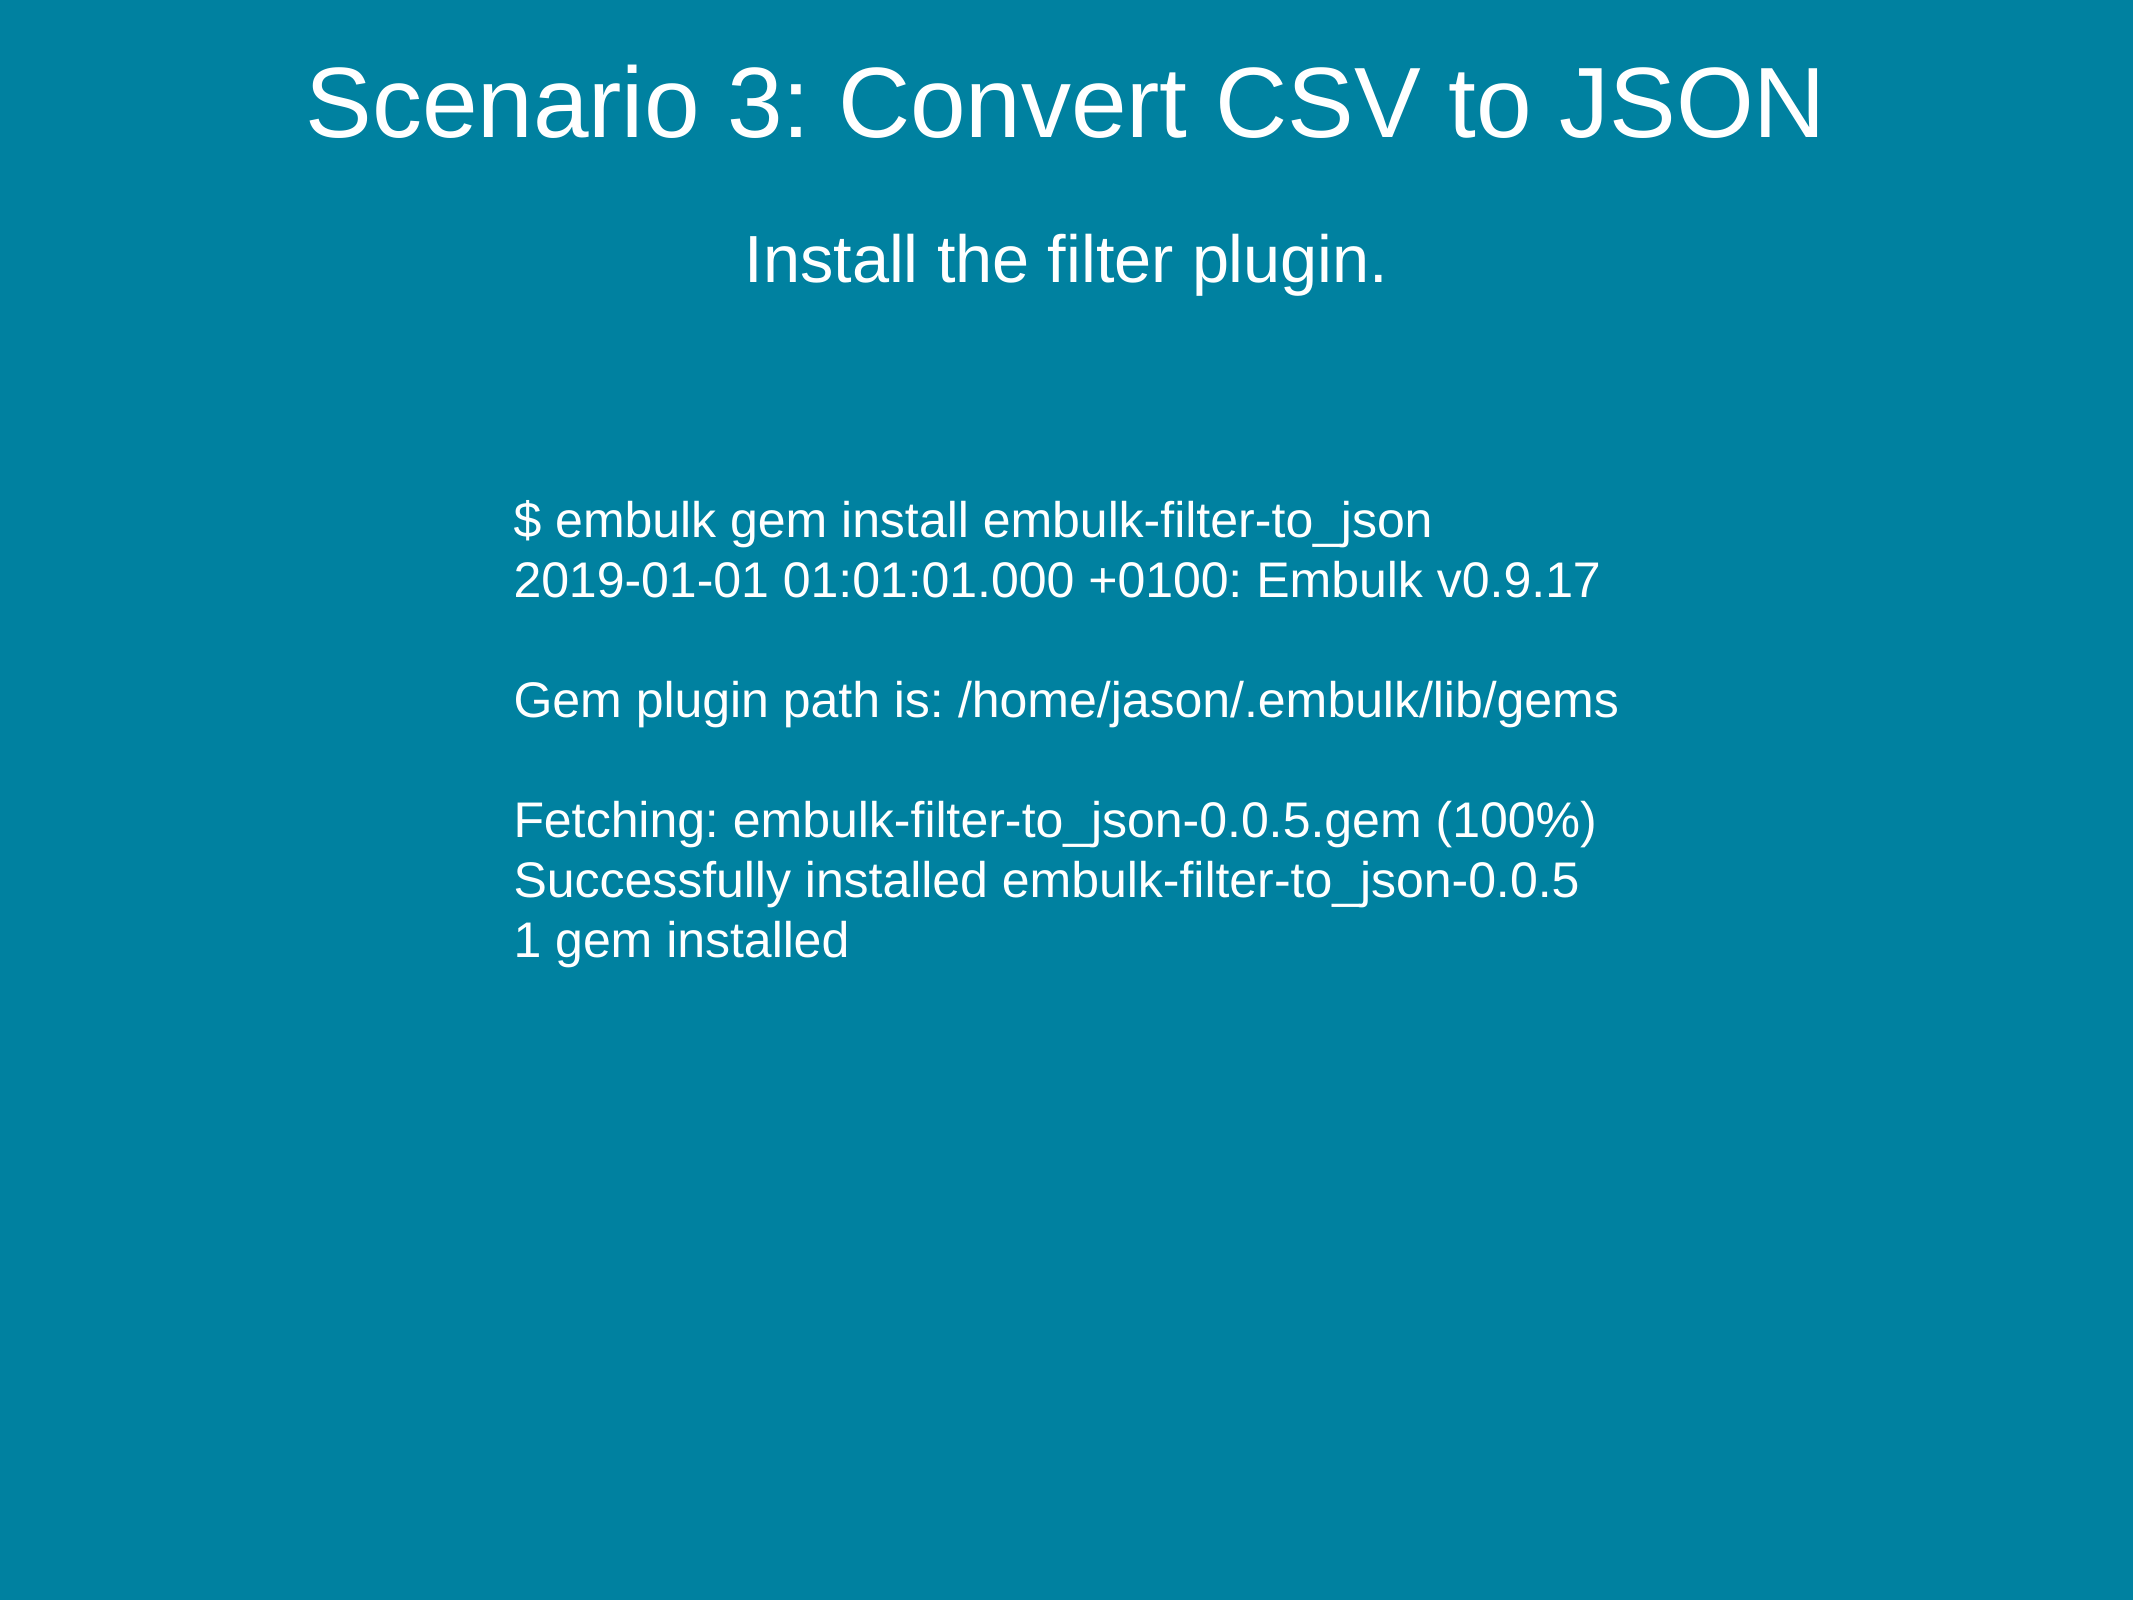

Scenario 3: Convert CSV to JSON
Install the filter plugin.
$ embulk gem install embulk-filter-to_json
2019-01-01 01:01:01.000 +0100: Embulk v0.9.17

Gem plugin path is: /home/jason/.embulk/lib/gems

Fetching: embulk-filter-to_json-0.0.5.gem (100%)
Successfully installed embulk-filter-to_json-0.0.5
1 gem installed